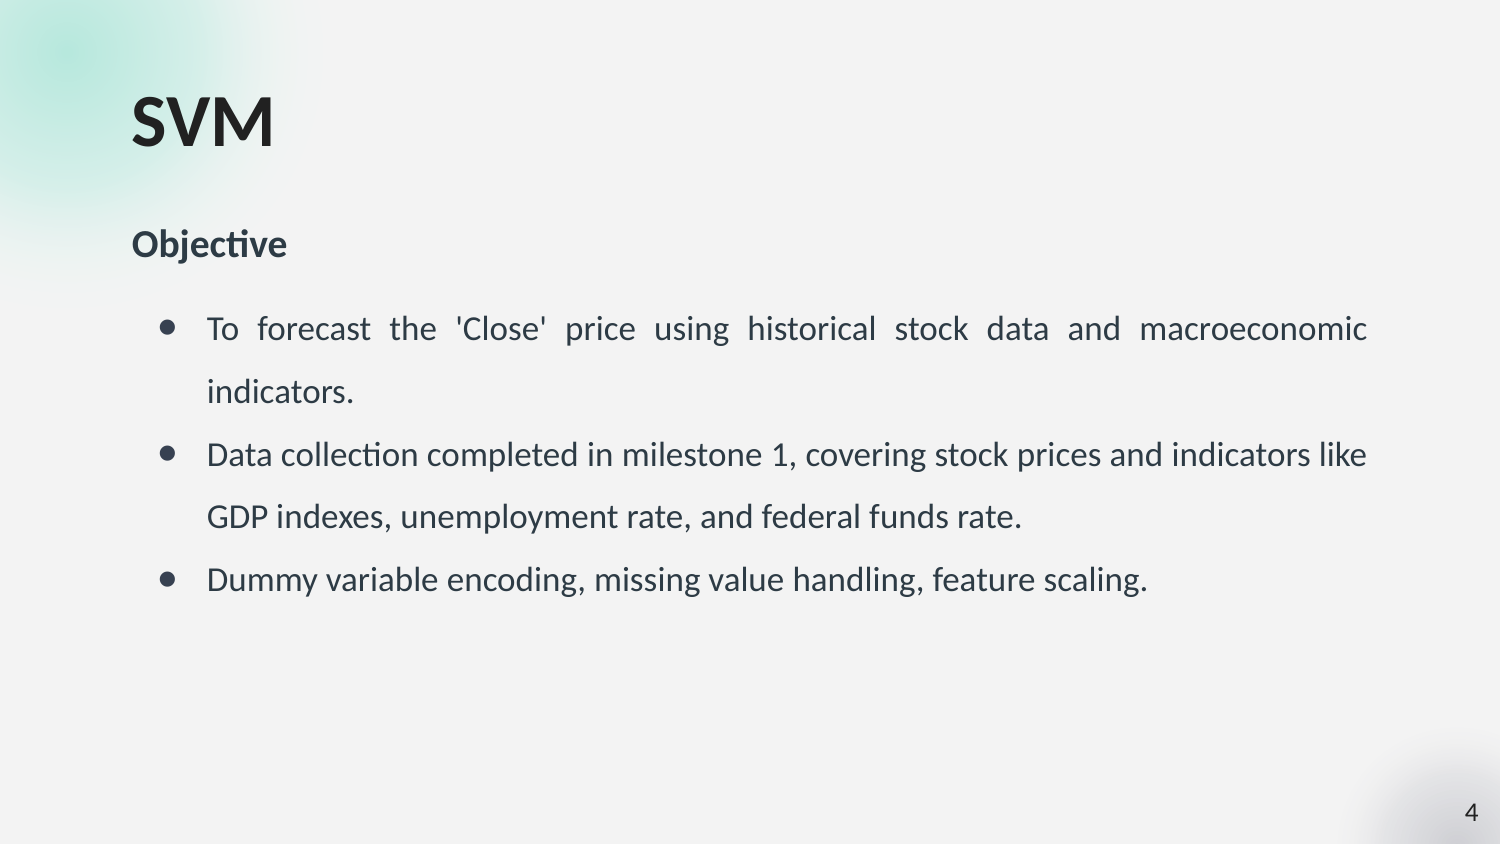

# SVM
Objective
To forecast the 'Close' price using historical stock data and macroeconomic indicators.
Data collection completed in milestone 1, covering stock prices and indicators like GDP indexes, unemployment rate, and federal funds rate.
Dummy variable encoding, missing value handling, feature scaling.

4